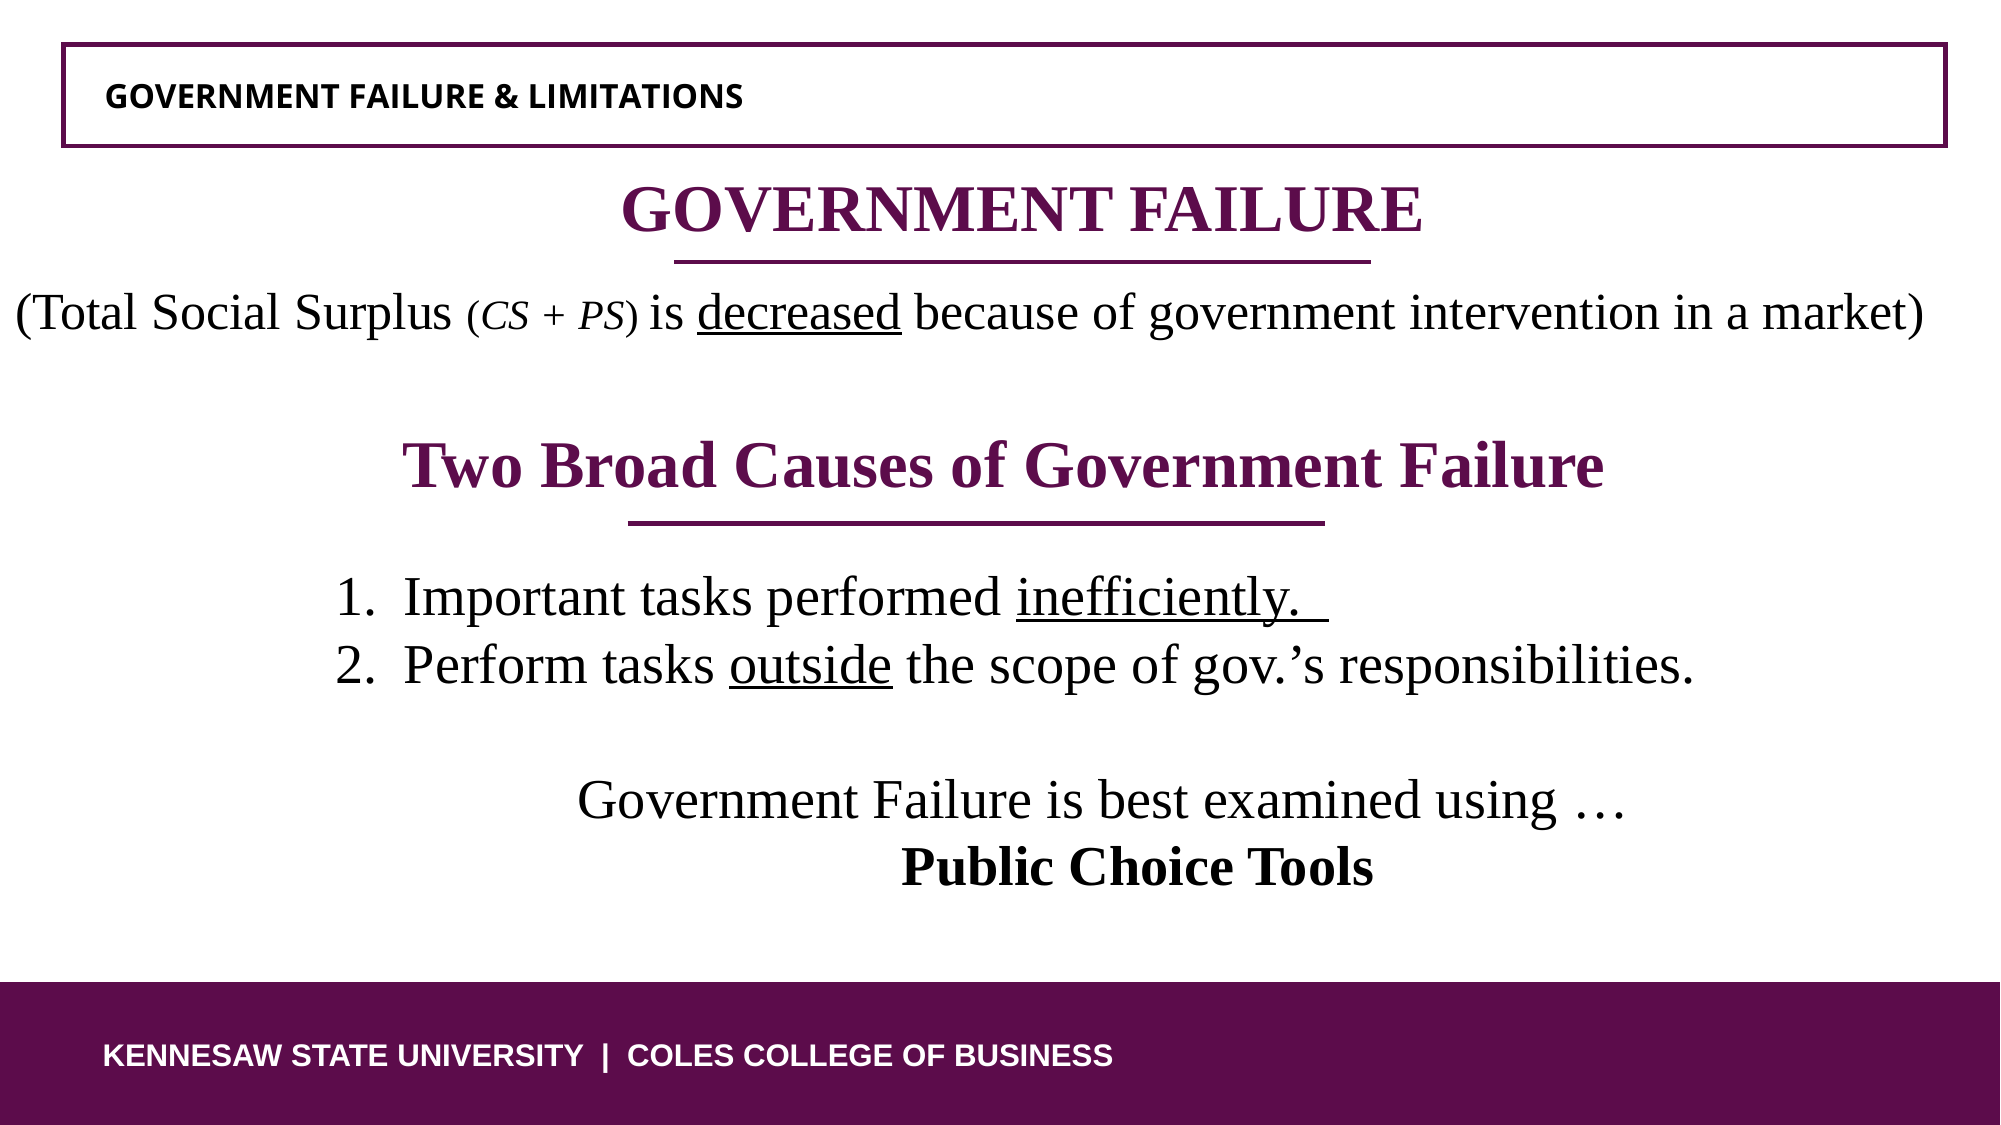

GOVERNMENT FAILURE & LIMITATIONS
GOVERNMENT FAILURE
(Total Social Surplus (CS + PS) is decreased because of government intervention in a market)

Two Broad Causes of Government Failure
Important tasks performed inefficiently.
Perform tasks outside the scope of gov.’s responsibilities.
Government Failure is best examined using …
Public Choice Tools
          KENNESAW STATE UNIVERSITY  |  COLES COLLEGE OF BUSINESS